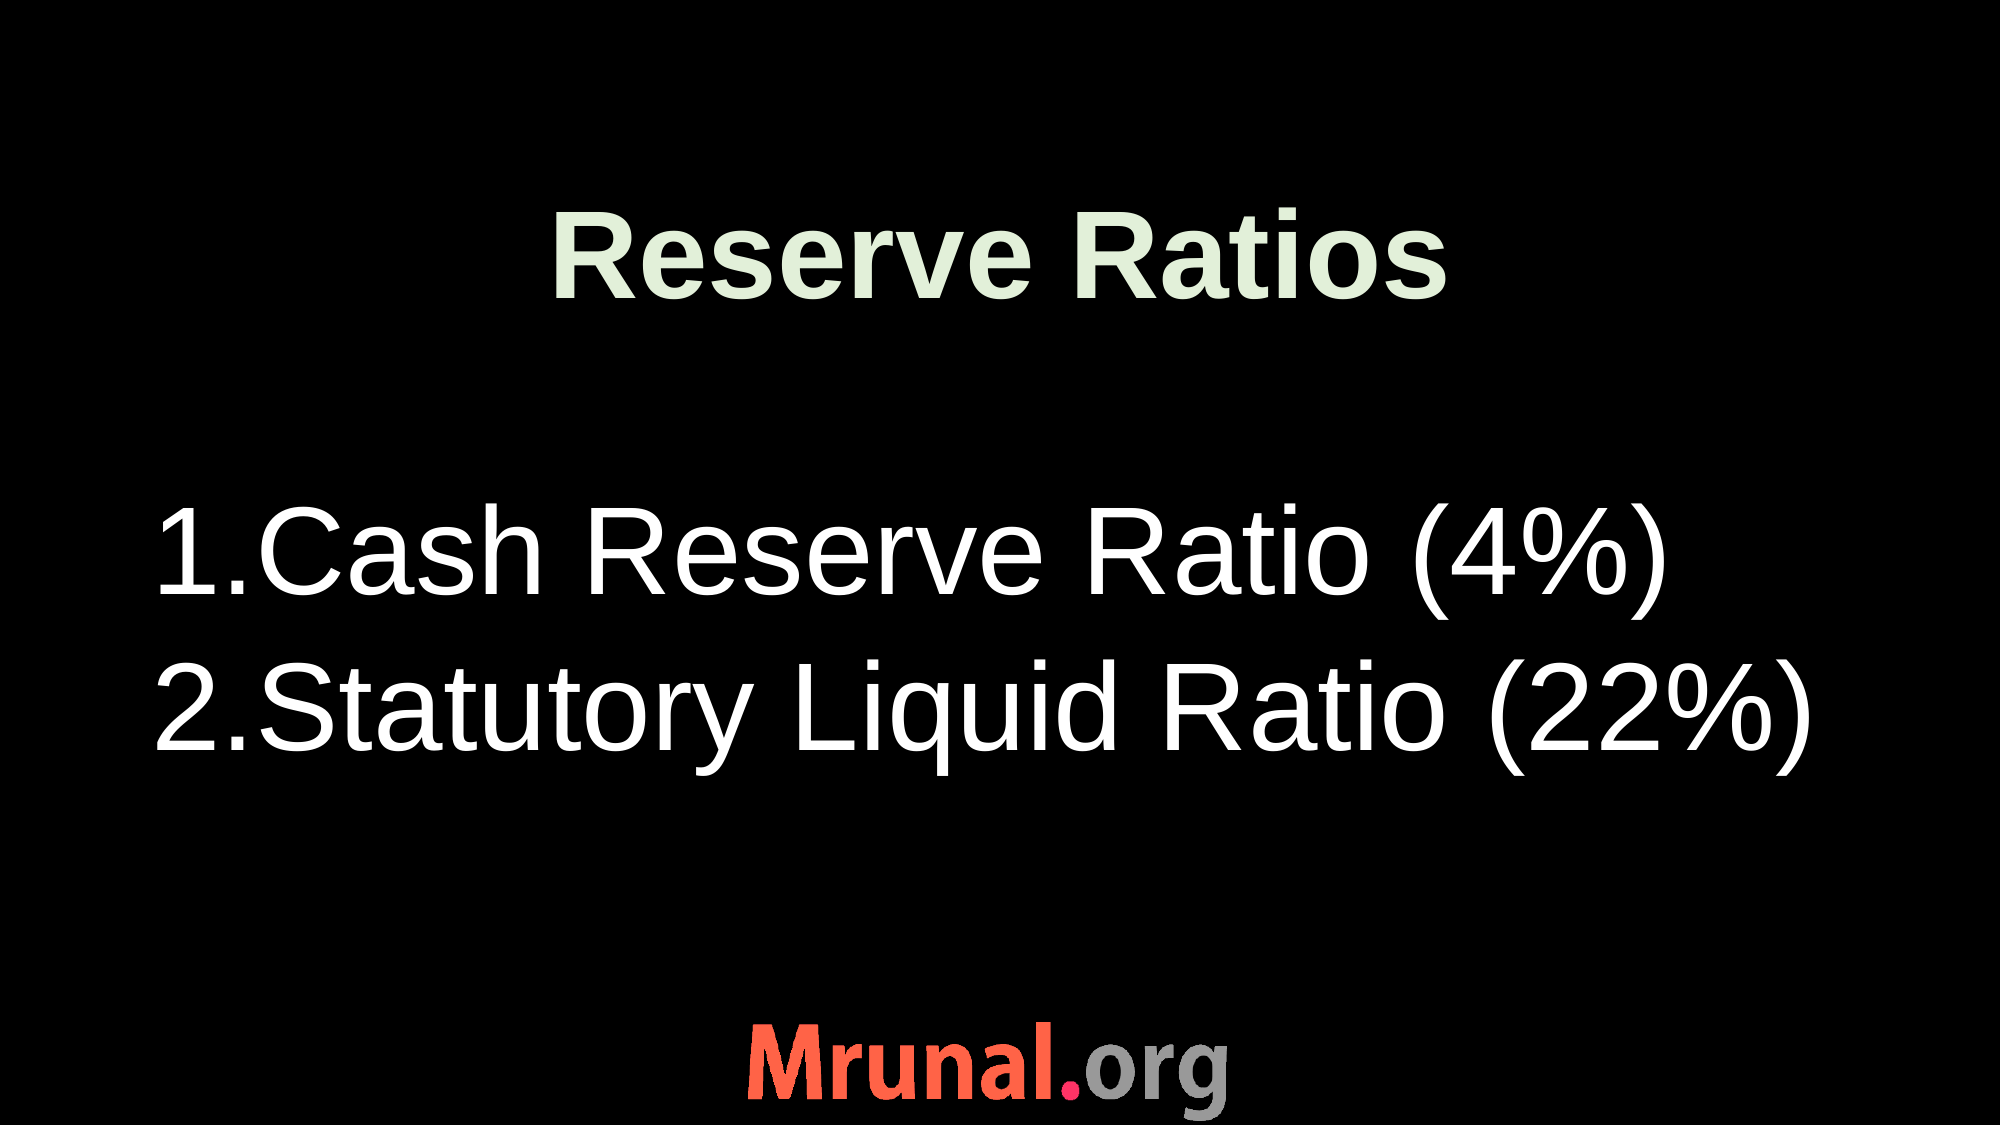

# Reserve Ratios
Cash Reserve Ratio (4%)
Statutory Liquid Ratio (22%)